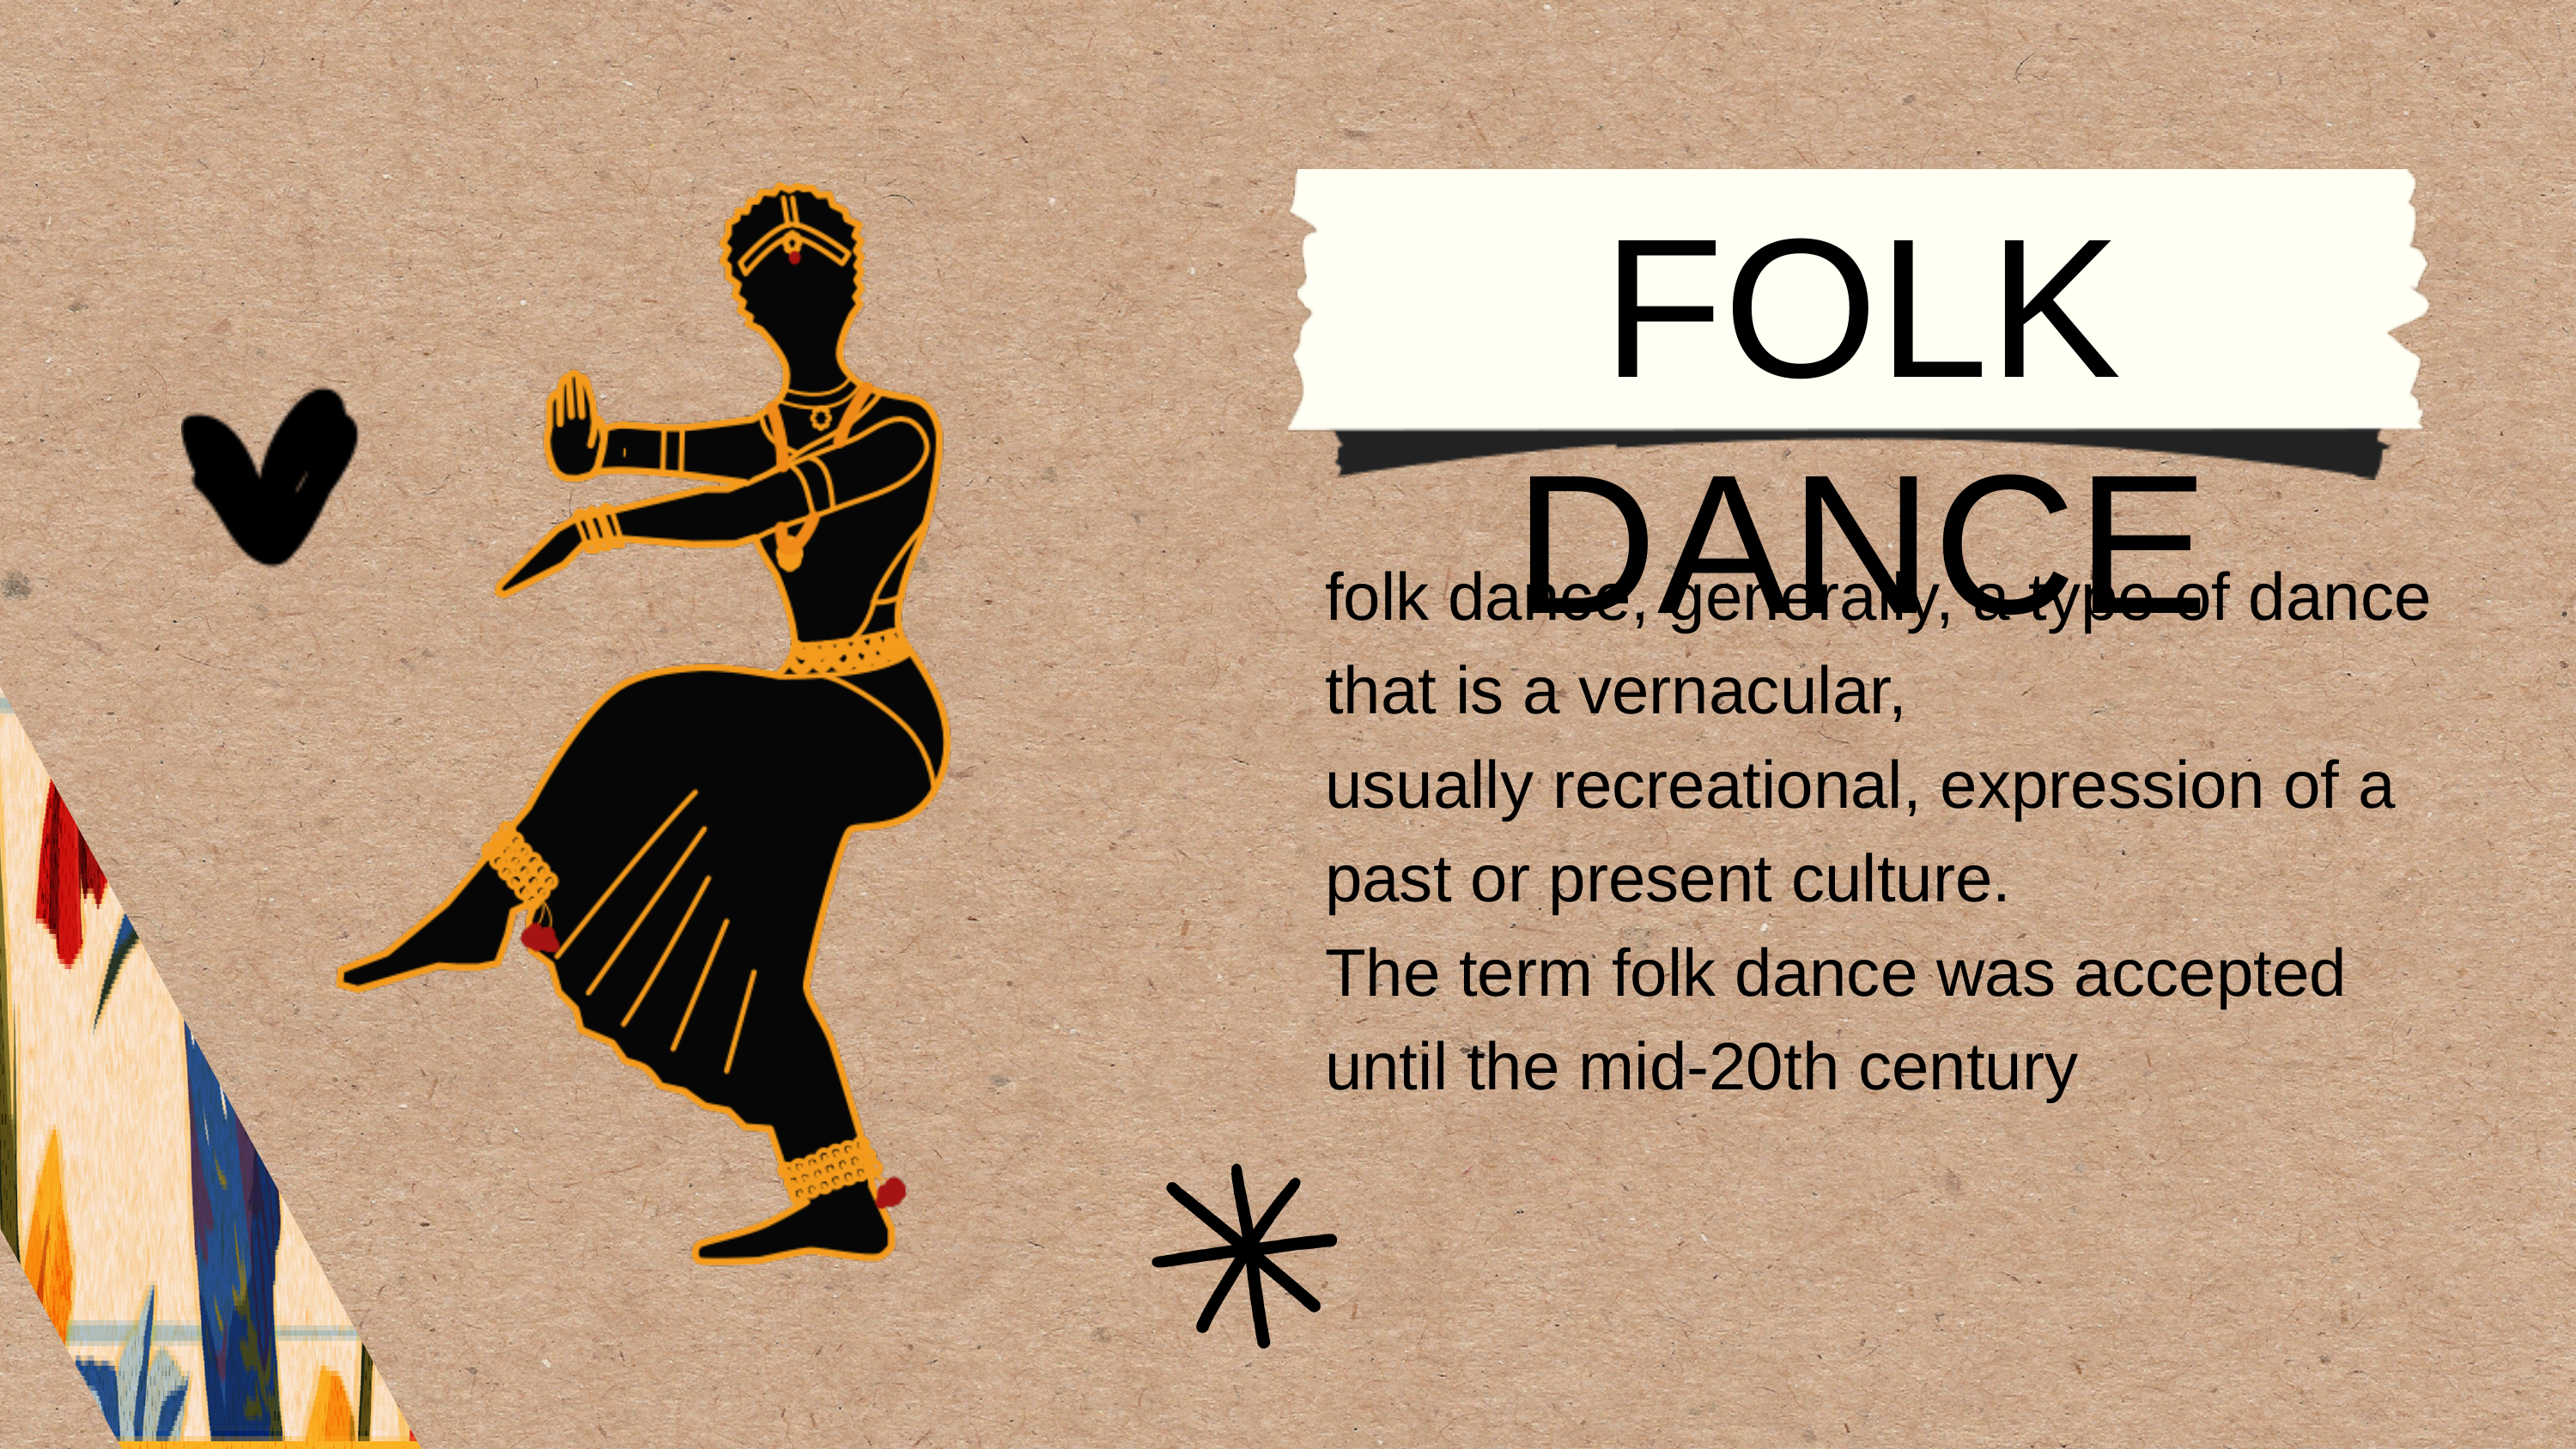

FOLK DANCE

folk dance, generally, a type of dance that is a vernacular,
usually recreational, expression of a past or present culture.
The term folk dance was accepted until the mid-20th century